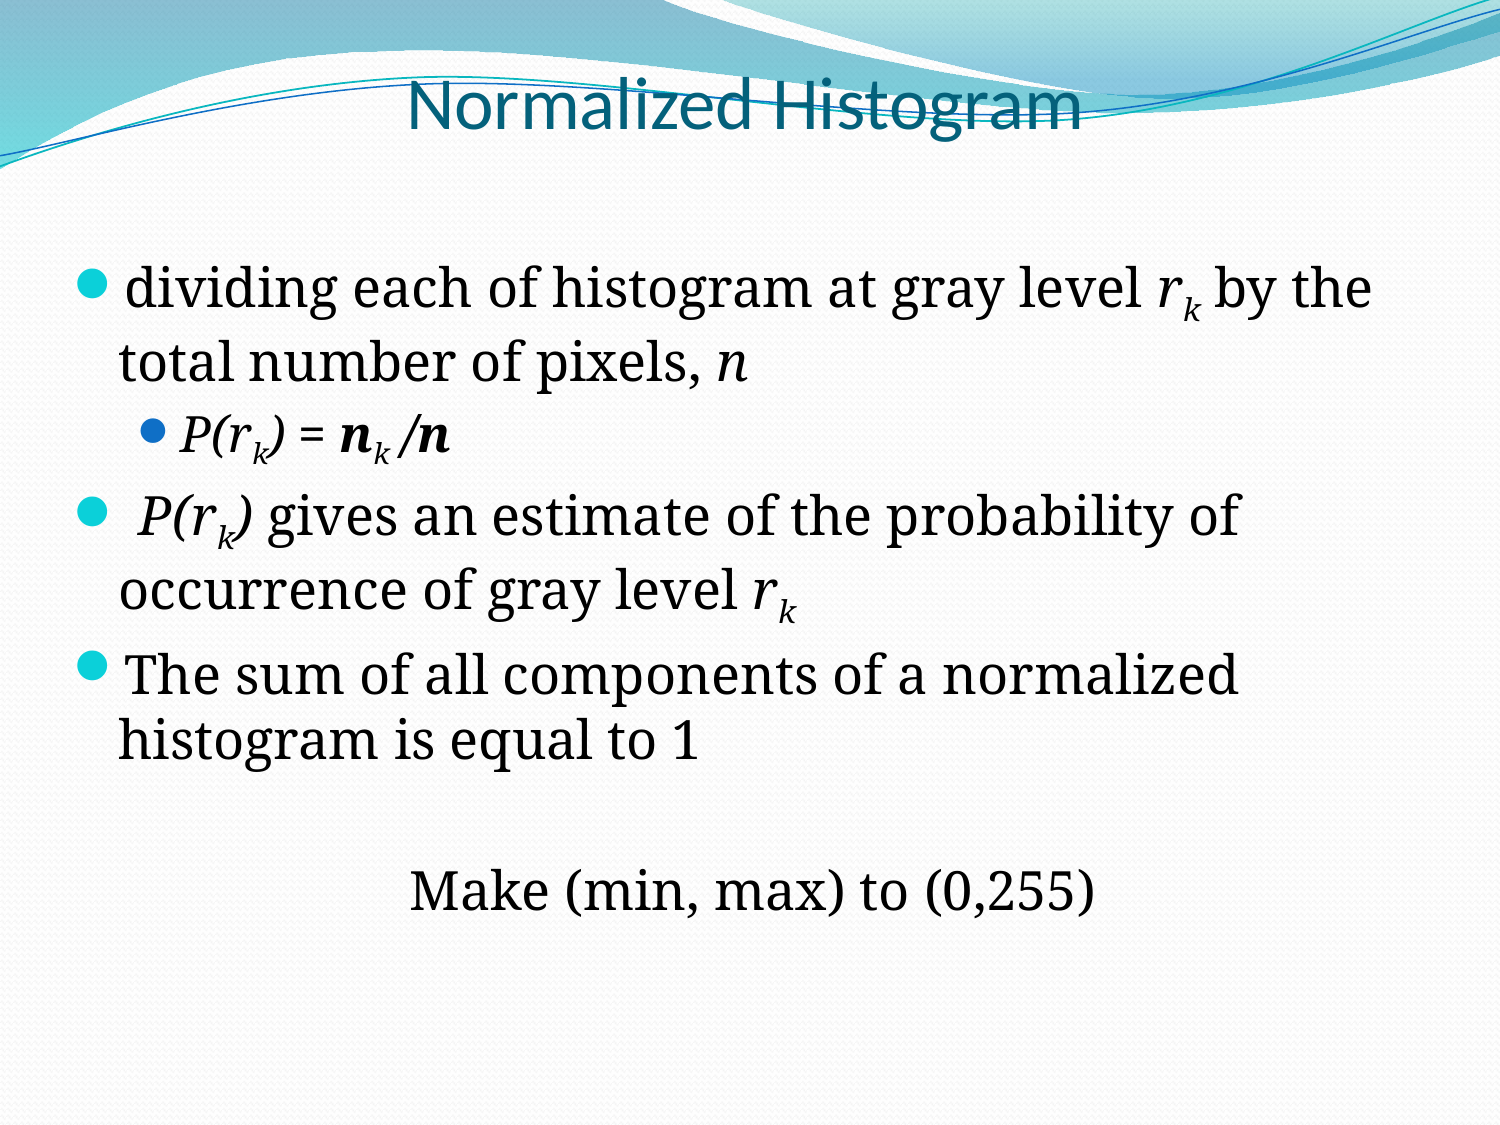

# Normalized Histogram
dividing each of histogram at gray level rk by the total number of pixels, n
P(rk) = nk /n
 P(rk) gives an estimate of the probability of occurrence of gray level rk
The sum of all components of a normalized histogram is equal to 1

                        Make (min, max) to (0,255)